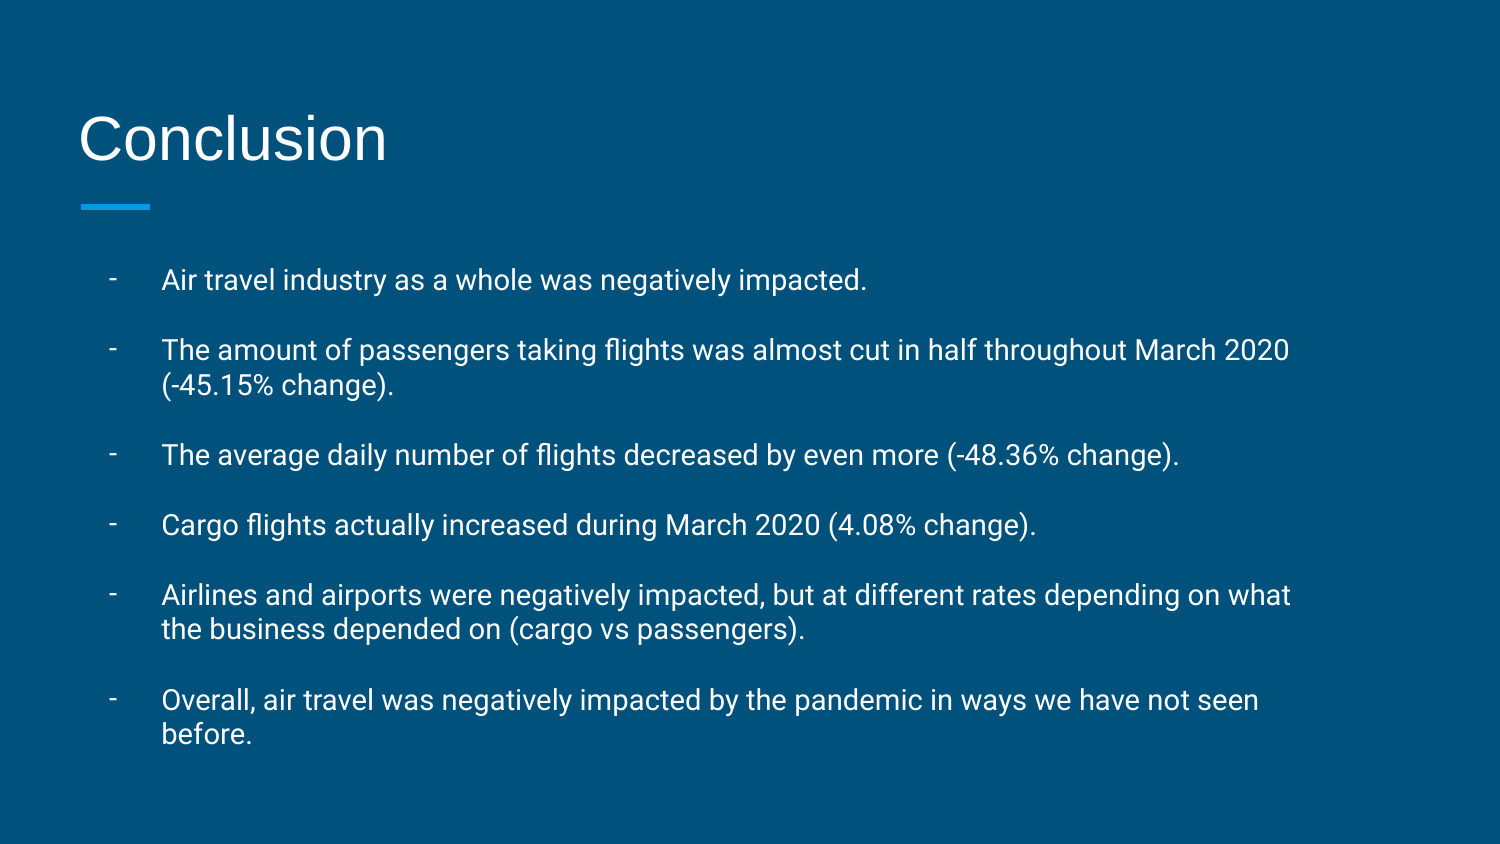

# Conclusion
Air travel industry as a whole was negatively impacted.

The amount of passengers taking flights was almost cut in half throughout March 2020 (-45.15% change).

The average daily number of flights decreased by even more (-48.36% change).

Cargo flights actually increased during March 2020 (4.08% change).

Airlines and airports were negatively impacted, but at different rates depending on what the business depended on (cargo vs passengers).

Overall, air travel was negatively impacted by the pandemic in ways we have not seen before.